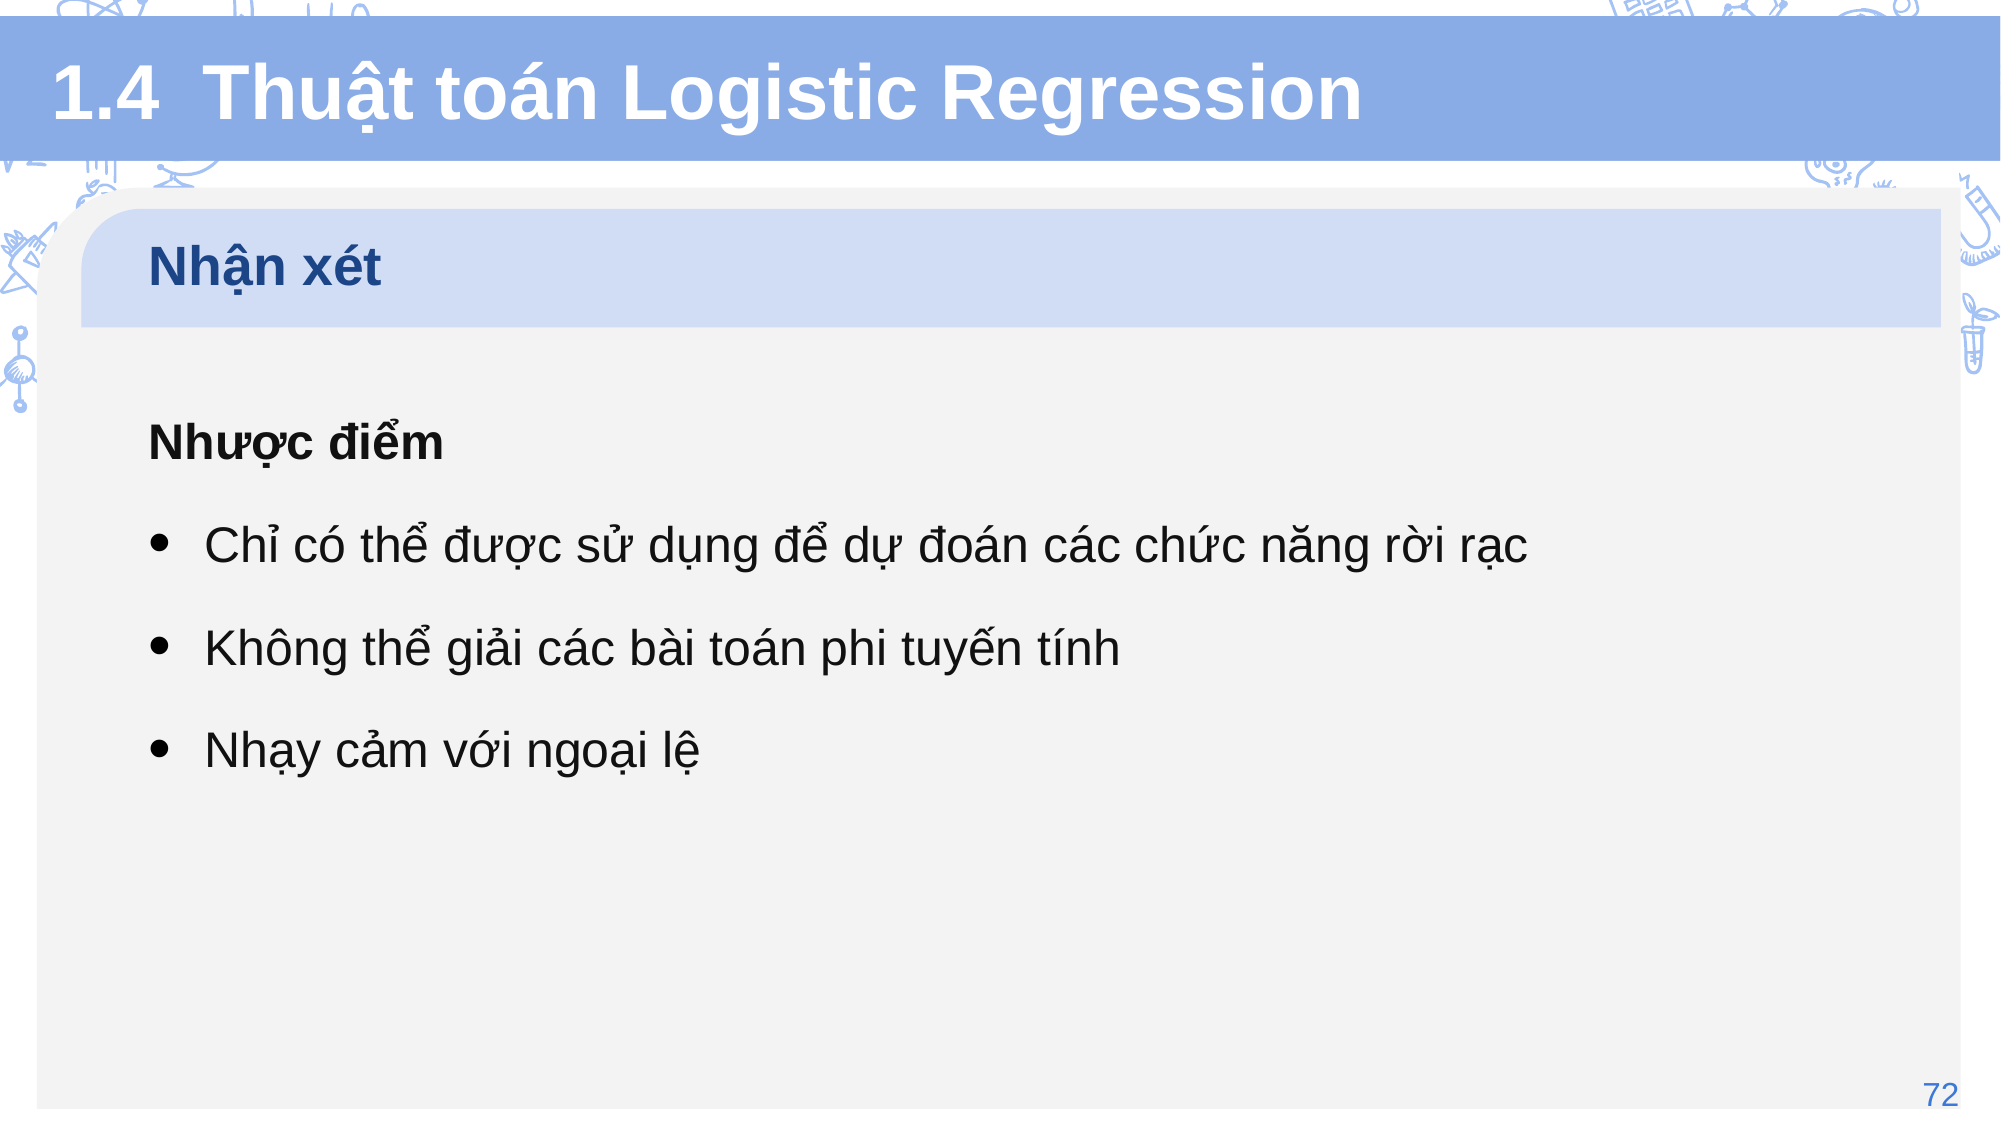

# 1.4  Thuật toán Logistic Regression
Nhận xét
Nhược điểm
Chỉ có thể được sử dụng để dự đoán các chức năng rời rạc
Không thể giải các bài toán phi tuyến tính
Nhạy cảm với ngoại lệ
72